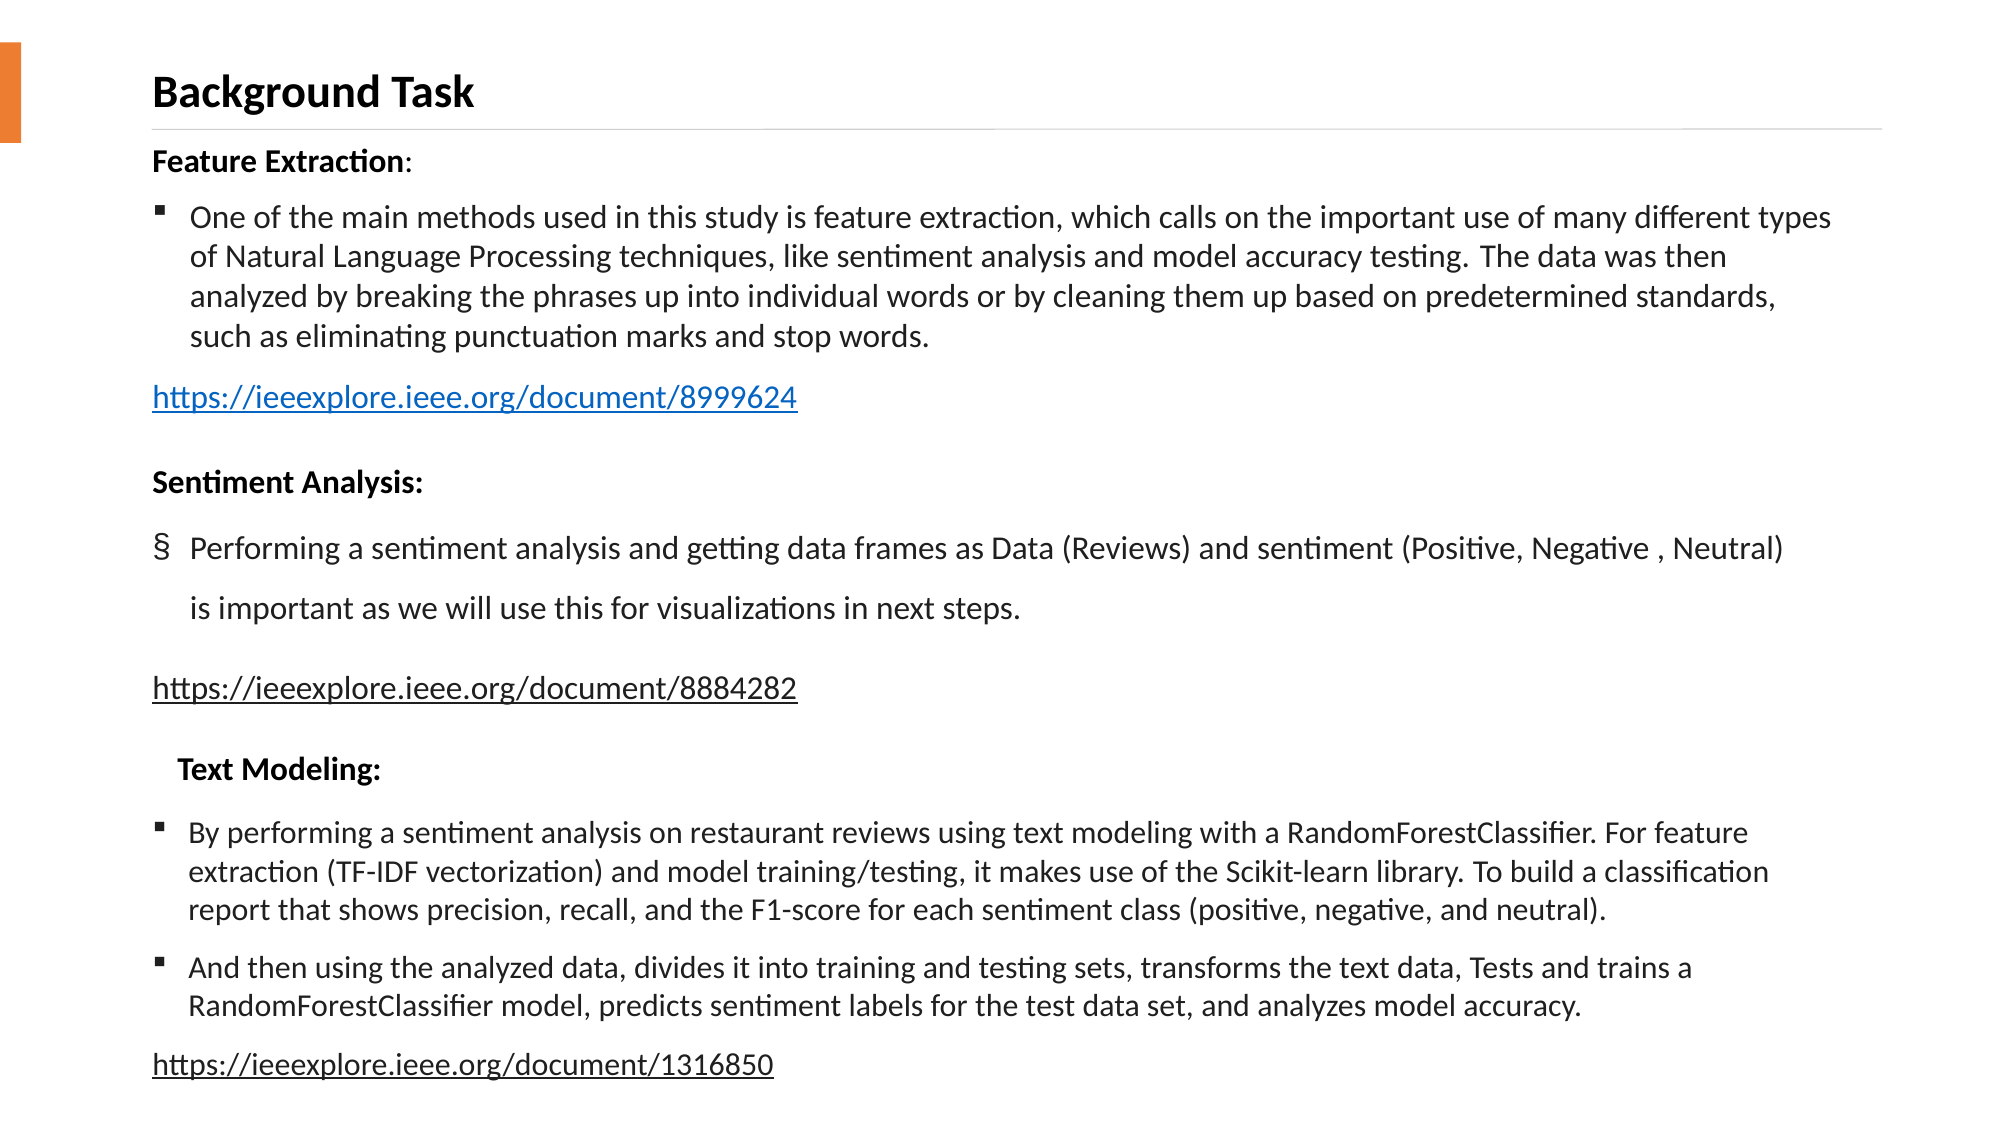

# Background Task
Feature Extraction:
One of the main methods used in this study is feature extraction, which calls on the important use of many different types of Natural Language Processing techniques, like sentiment analysis and model accuracy testing. The data was then analyzed by breaking the phrases up into individual words or by cleaning them up based on predetermined standards, such as eliminating punctuation marks and stop words.
https://ieeexplore.ieee.org/document/8999624

Sentiment Analysis:
Performing a sentiment analysis and getting data frames as Data (Reviews) and sentiment (Positive, Negative , Neutral) is important as we will use this for visualizations in next steps.
https://ieeexplore.ieee.org/document/8884282
Text Modeling:
By performing a sentiment analysis on restaurant reviews using text modeling with a RandomForestClassifier. For feature extraction (TF-IDF vectorization) and model training/testing, it makes use of the Scikit-learn library. To build a classification report that shows precision, recall, and the F1-score for each sentiment class (positive, negative, and neutral).
And then using the analyzed data, divides it into training and testing sets, transforms the text data, Tests and trains a RandomForestClassifier model, predicts sentiment labels for the test data set, and analyzes model accuracy.
https://ieeexplore.ieee.org/document/1316850